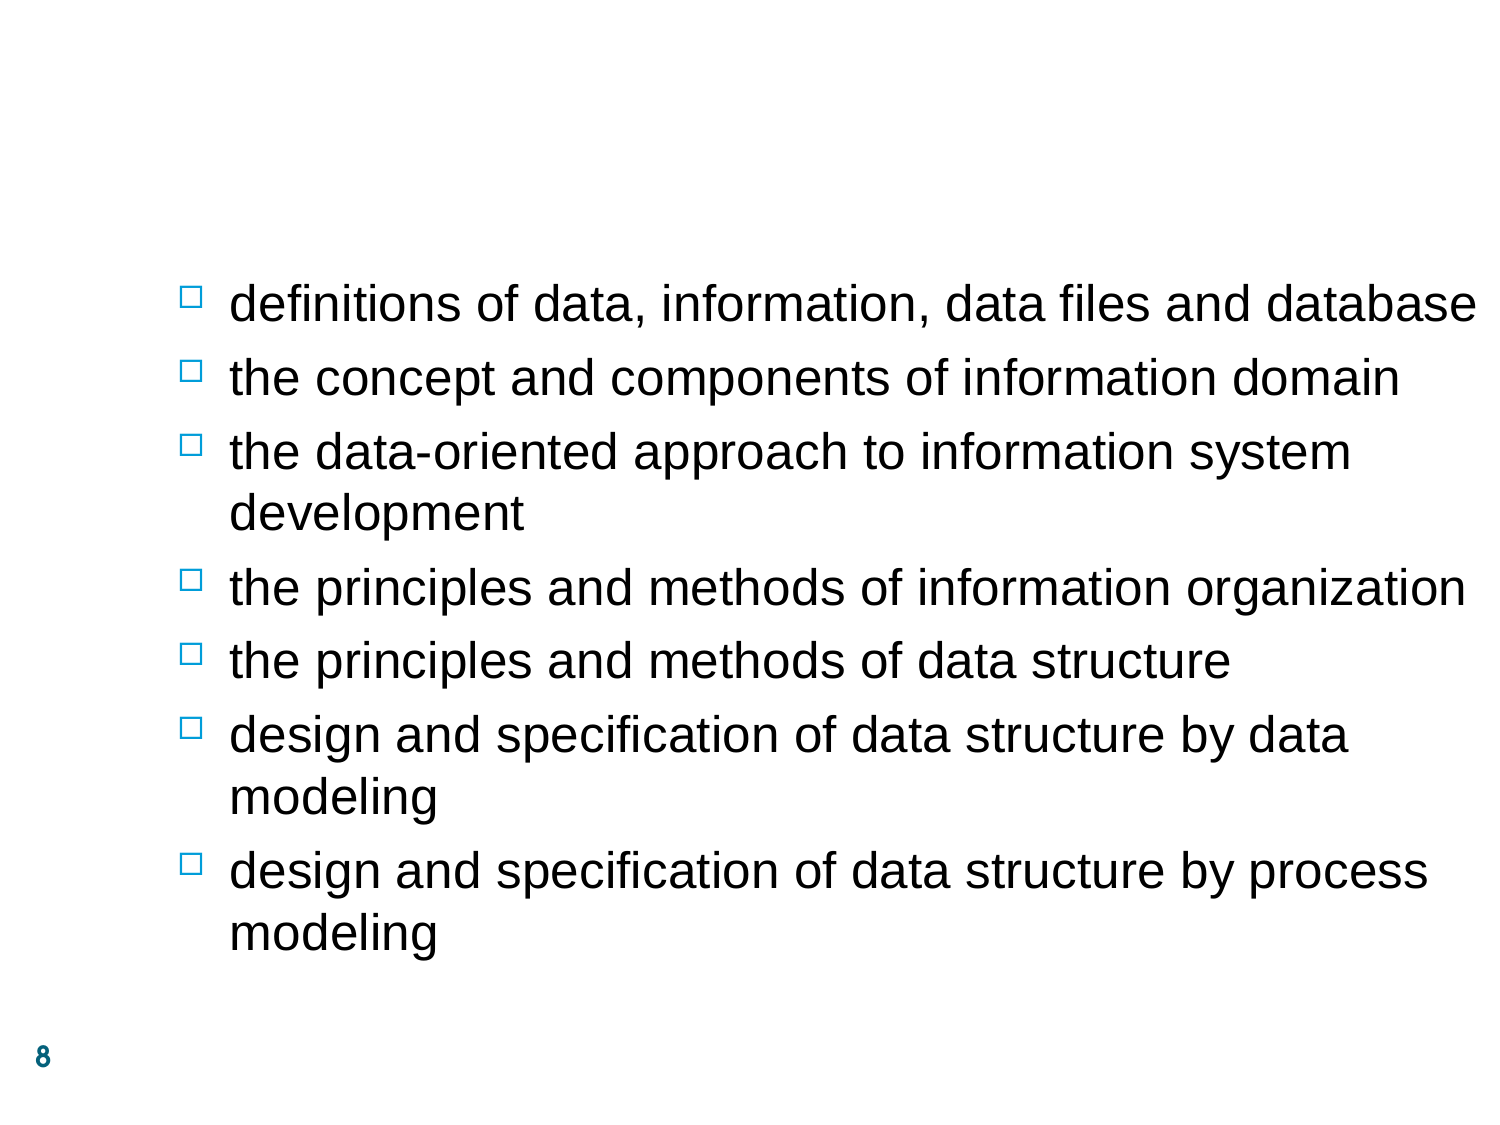

definitions of data, information, data files and database
the concept and components of information domain
the data-oriented approach to information system development
the principles and methods of information organization
the principles and methods of data structure
design and specification of data structure by data modeling
design and specification of data structure by process modeling

8